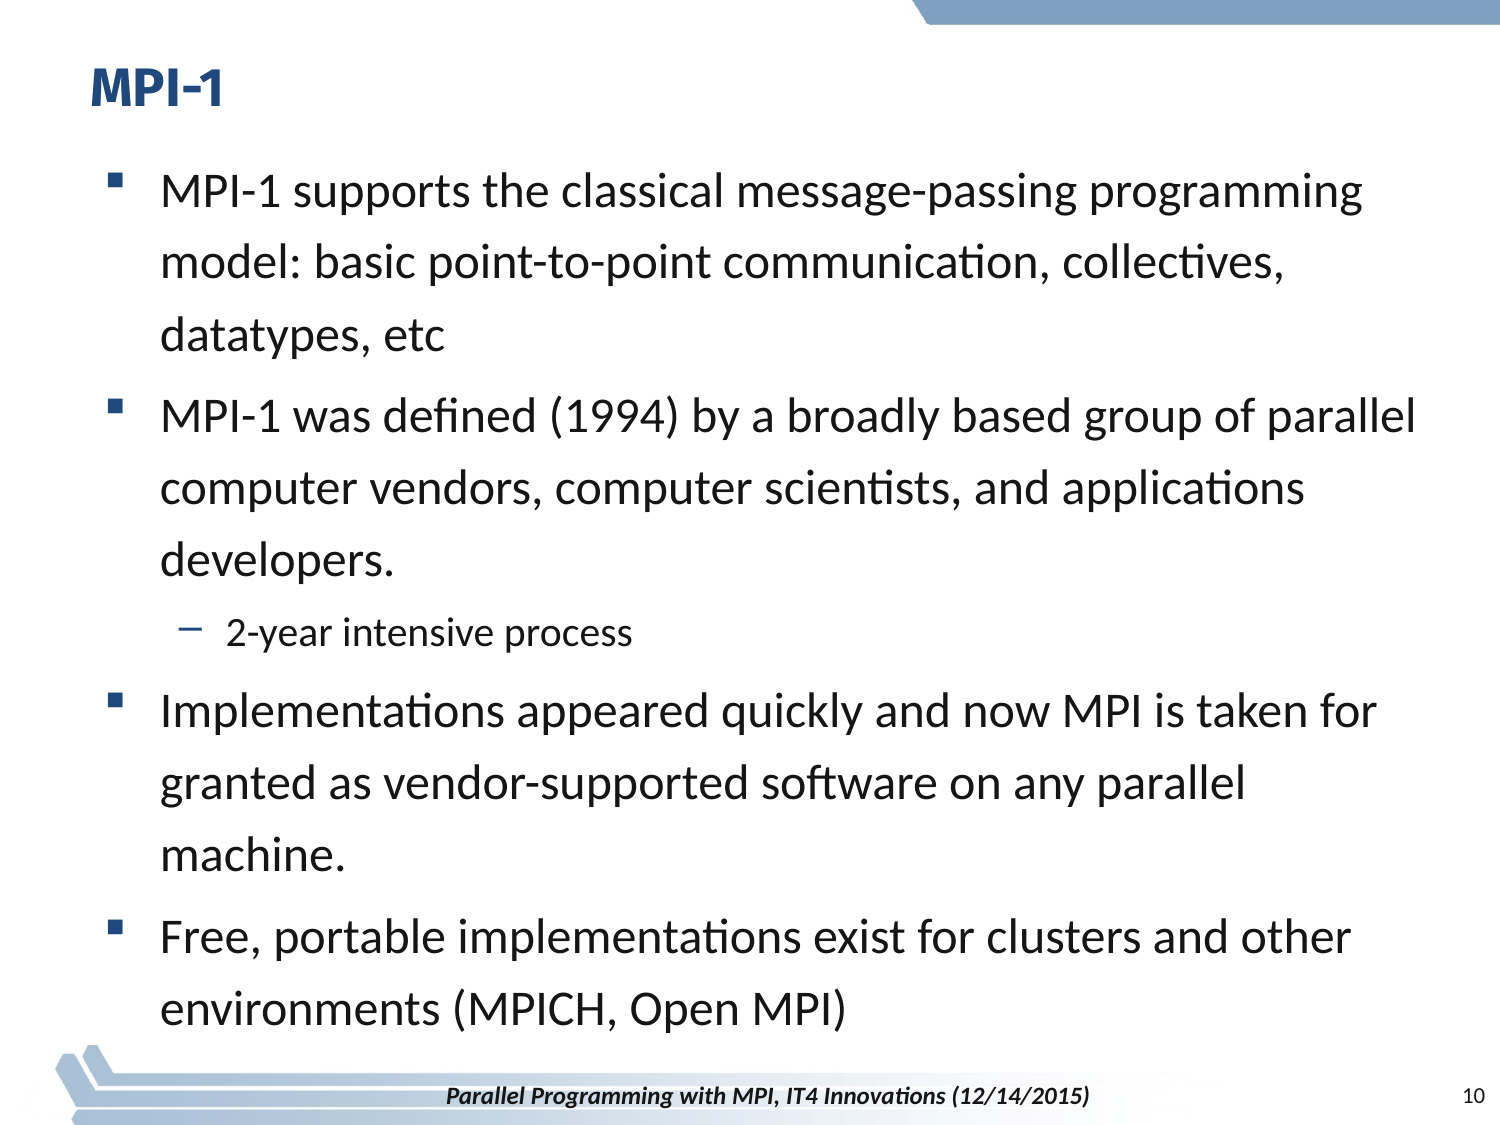

# MPI-1
MPI-1 supports the classical message-passing programming model: basic point-to-point communication, collectives, datatypes, etc
MPI-1 was defined (1994) by a broadly based group of parallel computer vendors, computer scientists, and applications developers.
2-year intensive process
Implementations appeared quickly and now MPI is taken for granted as vendor-supported software on any parallel machine.
Free, portable implementations exist for clusters and other environments (MPICH, Open MPI)
10
10
Parallel Programming with MPI, IT4 Innovations (12/14/2015)